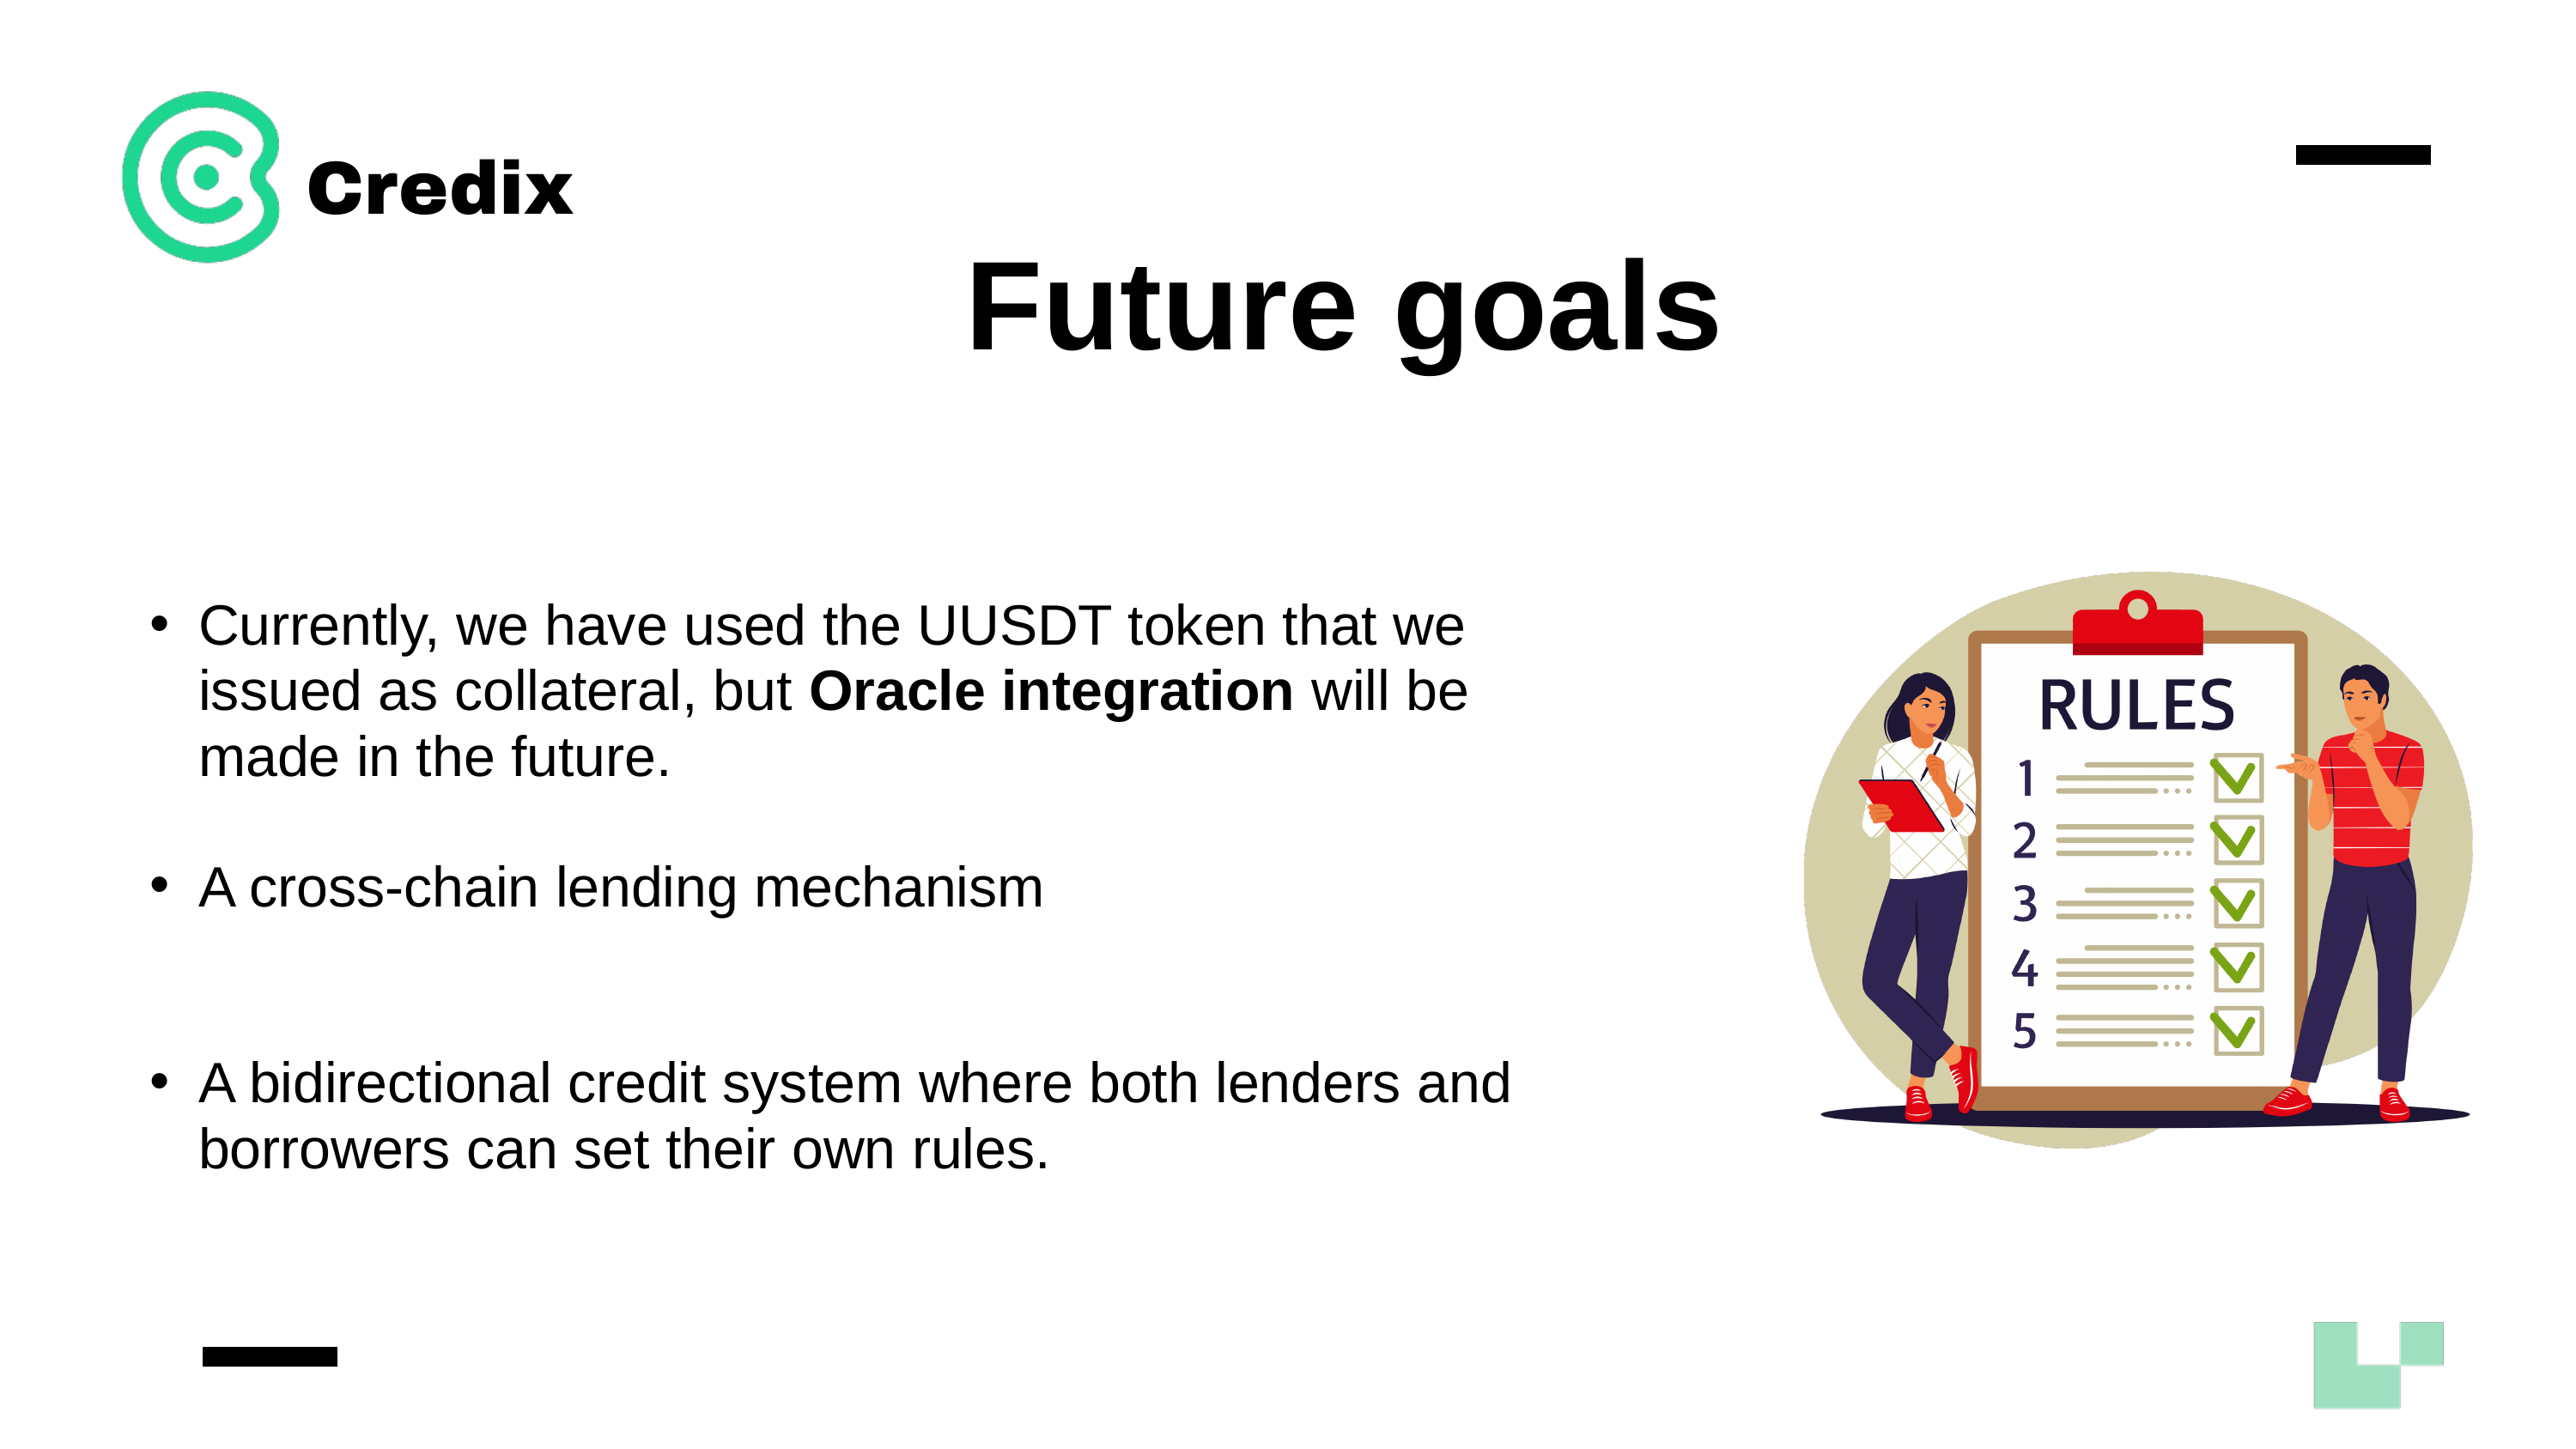

Credix

Future goals

Currently, we have used the UUSDT token that we issued as collateral, but Oracle integration will be made in the future.

A cross-chain lending mechanism

A bidirectional credit system where both lenders and borrowers can set their own rules.